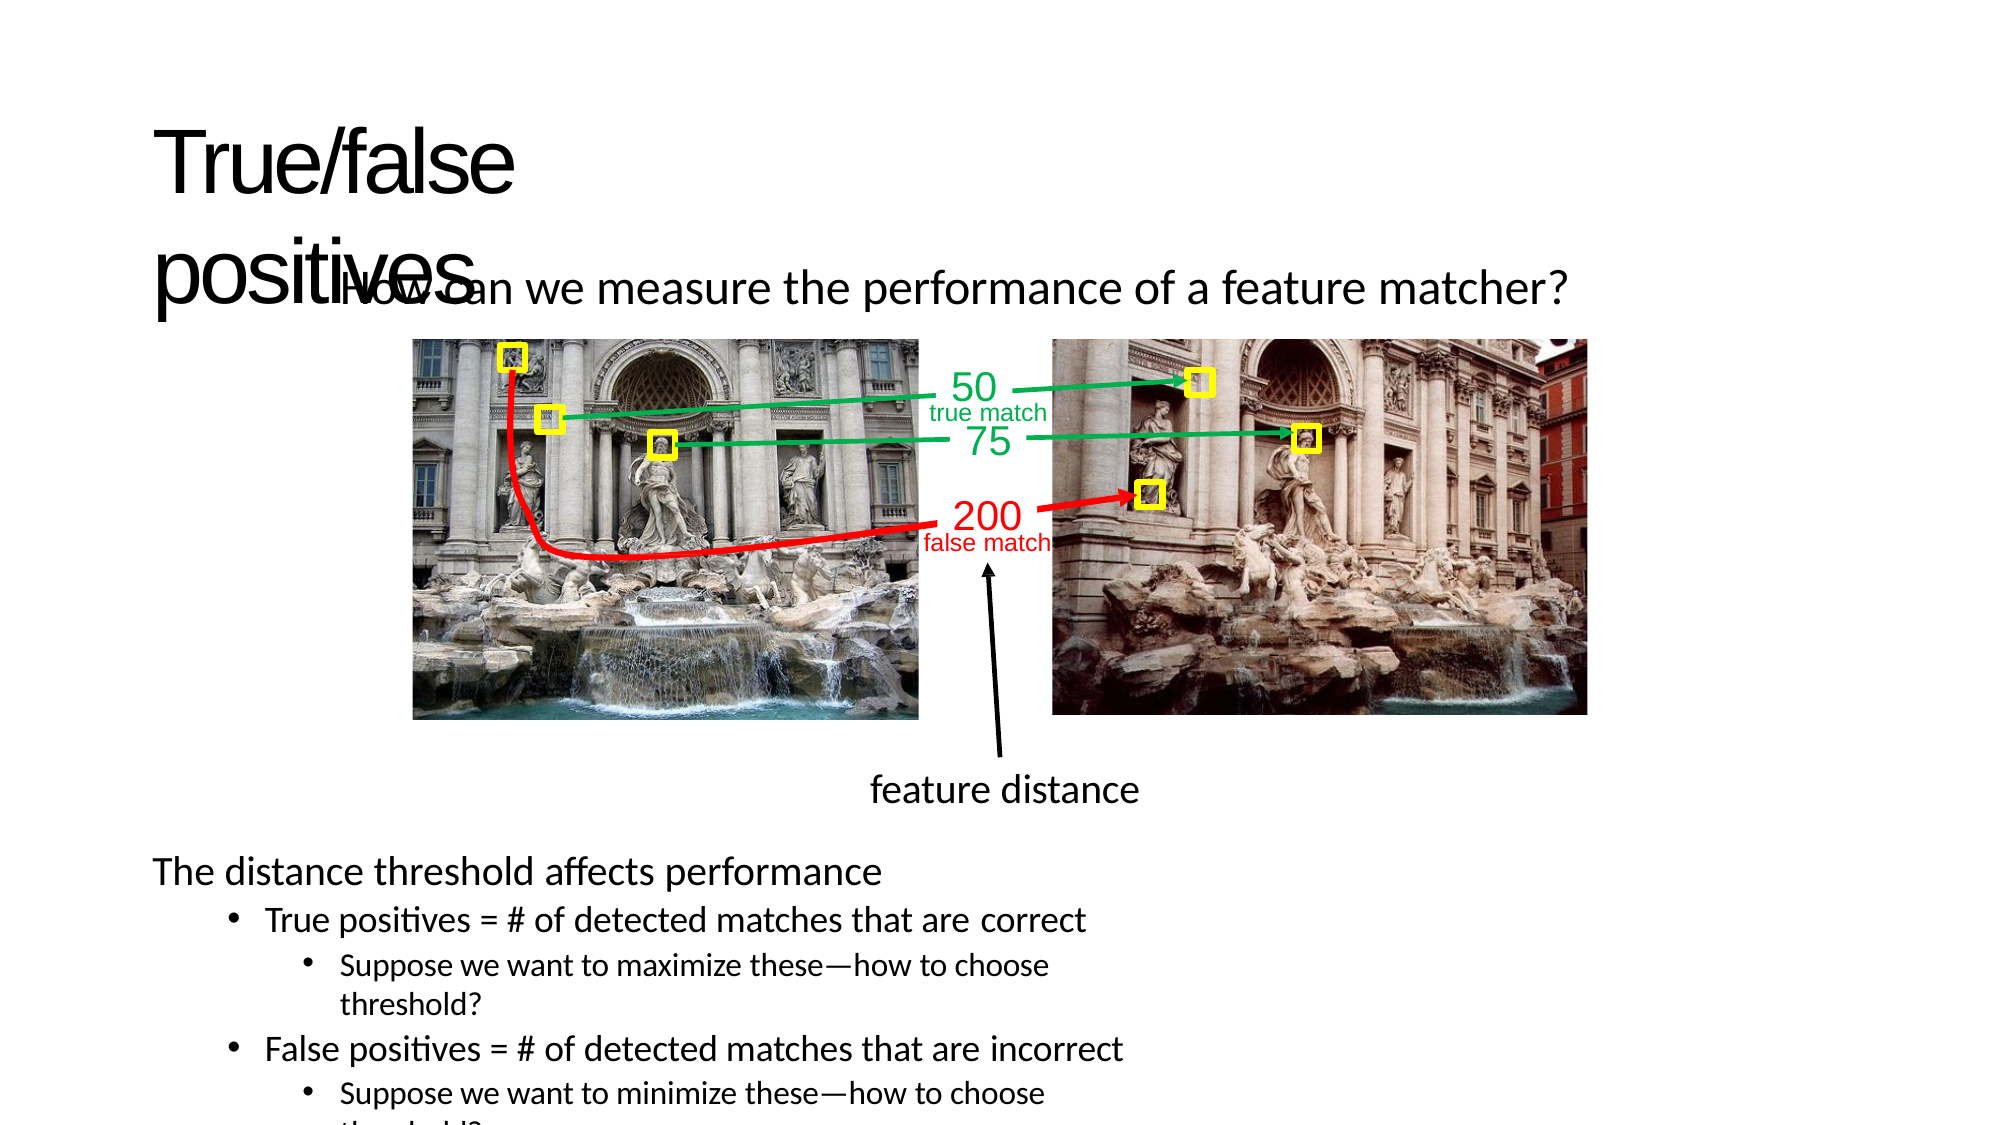

# True/false positives
How can we measure the performance of a feature matcher?

50

75
200
true match
false match

feature distance
The distance threshold affects performance
True positives = # of detected matches that are correct
Suppose we want to maximize these—how to choose threshold?
False positives = # of detected matches that are incorrect
Suppose we want to minimize these—how to choose threshold?